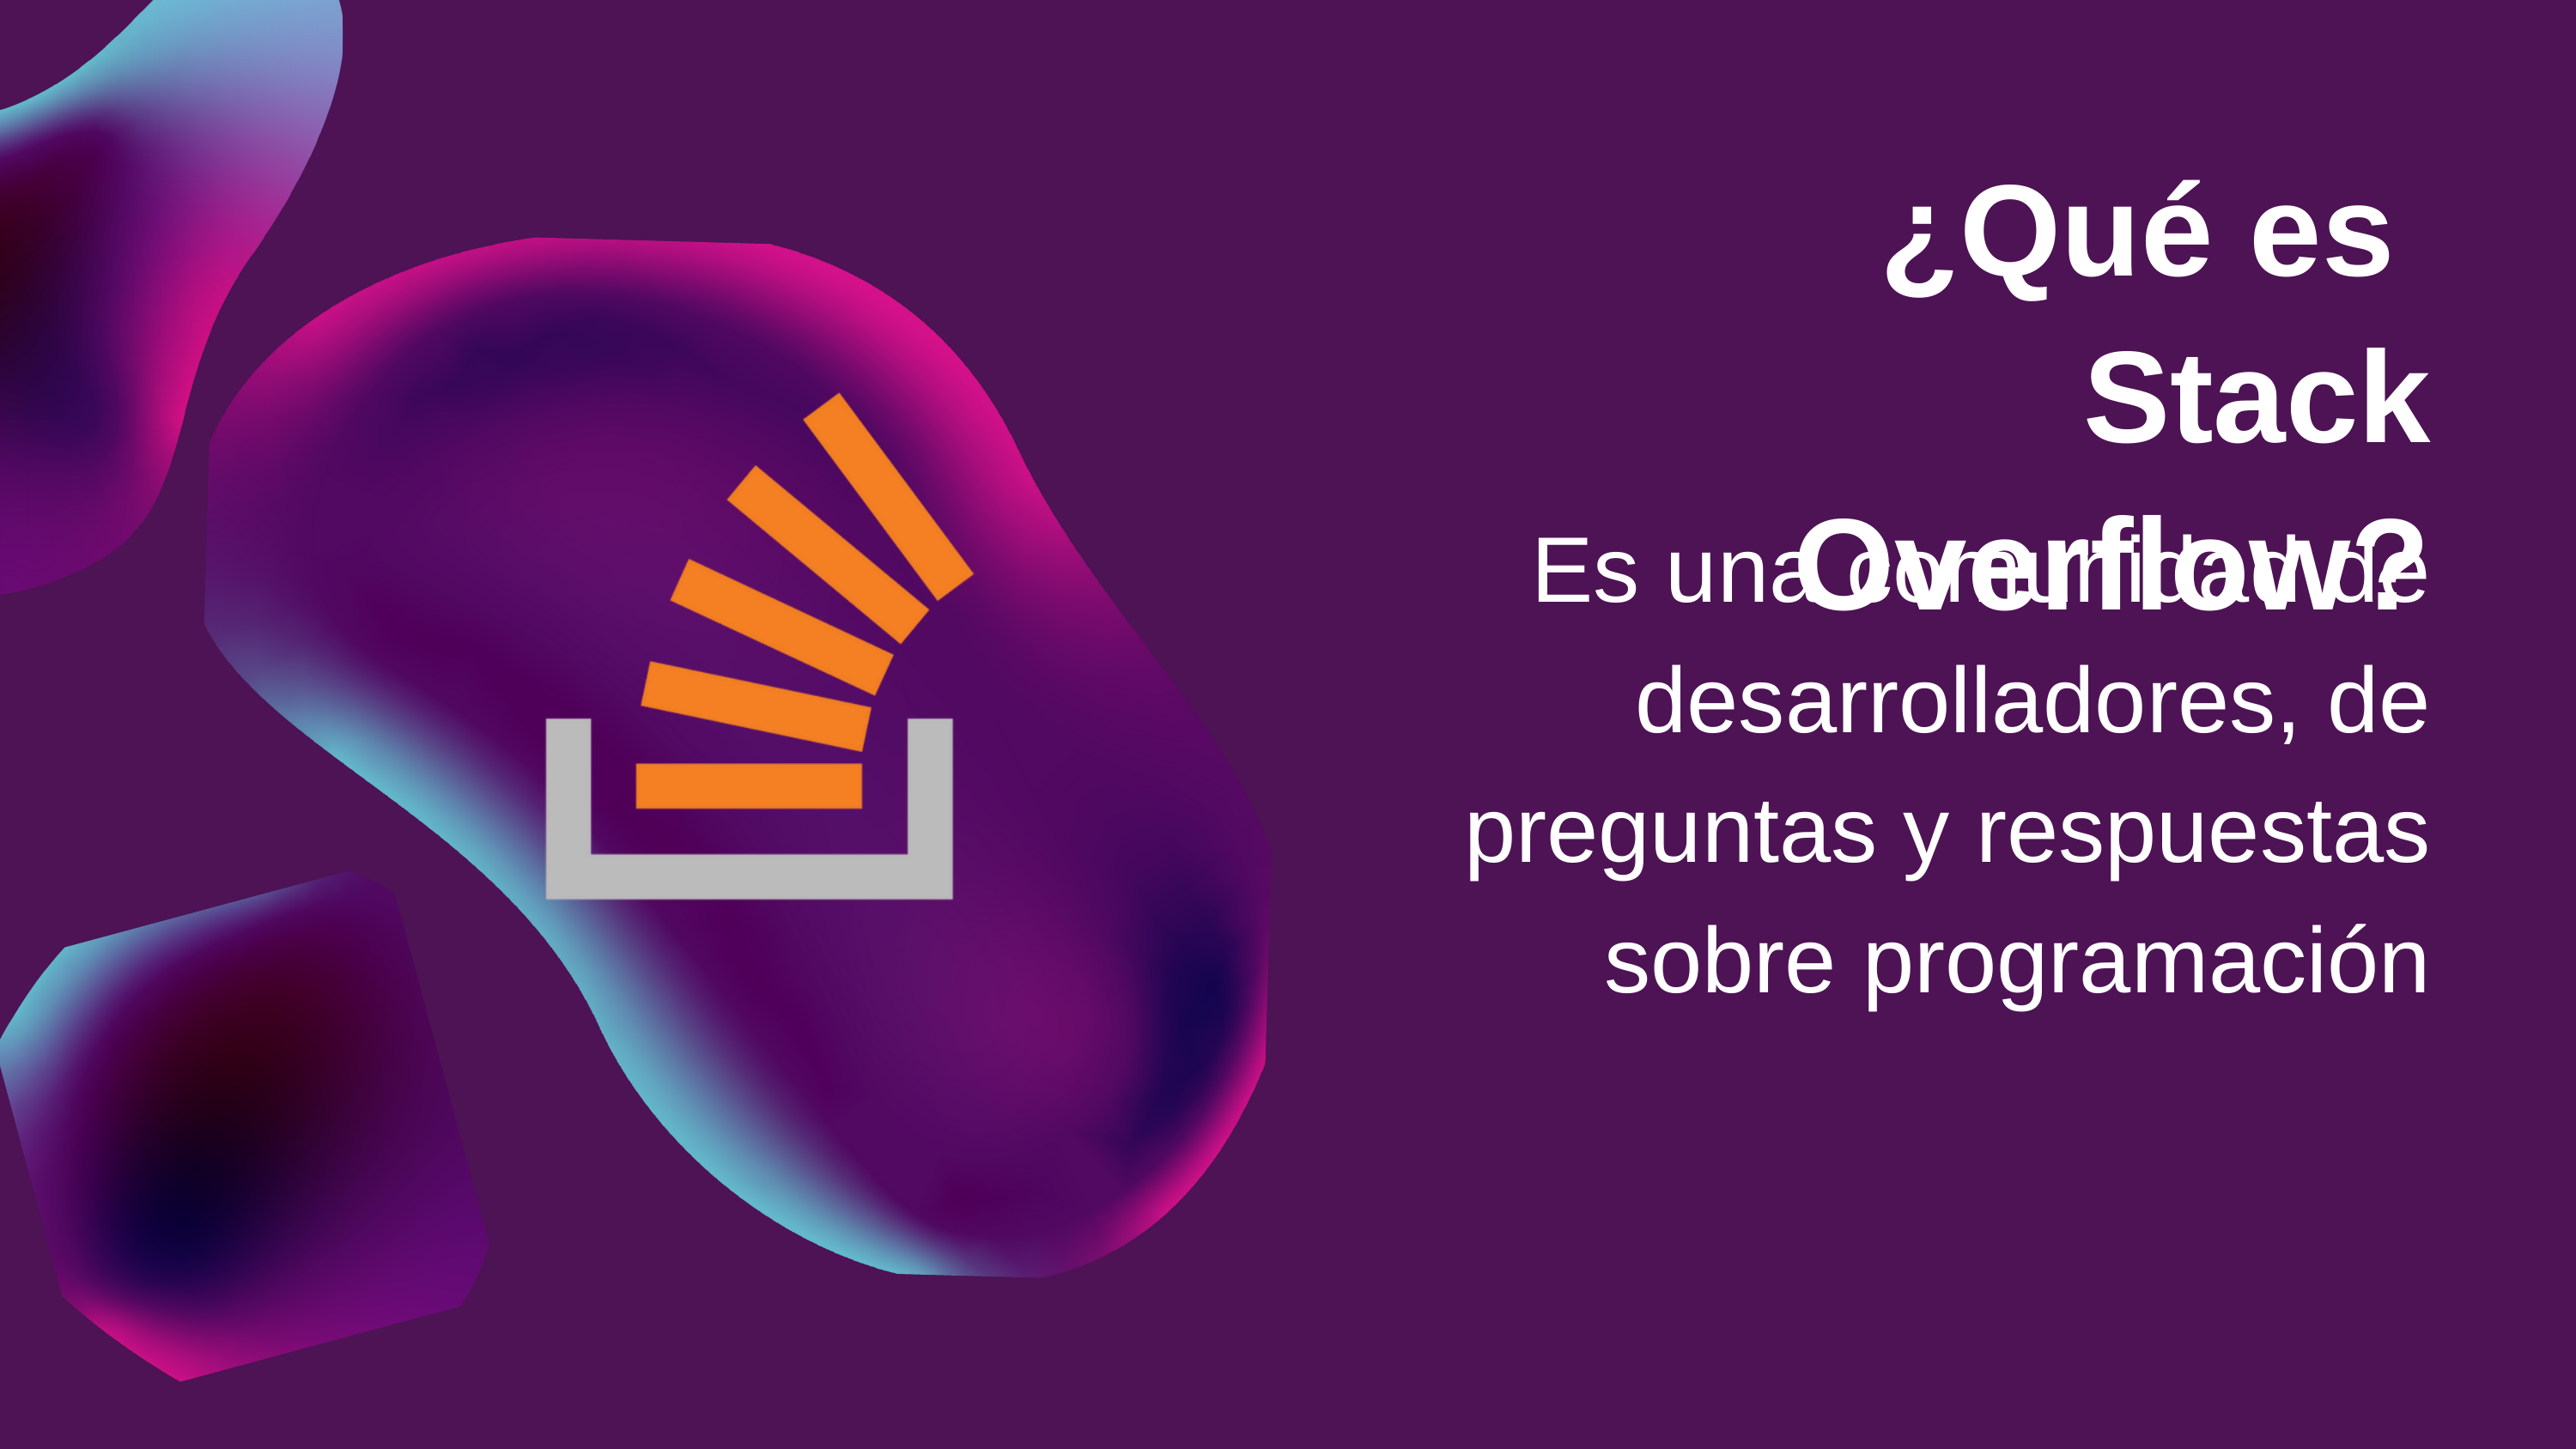

¿Qué es
Stack Overflow?

Es una comunidad de desarrolladores, de preguntas y respuestas sobre programación